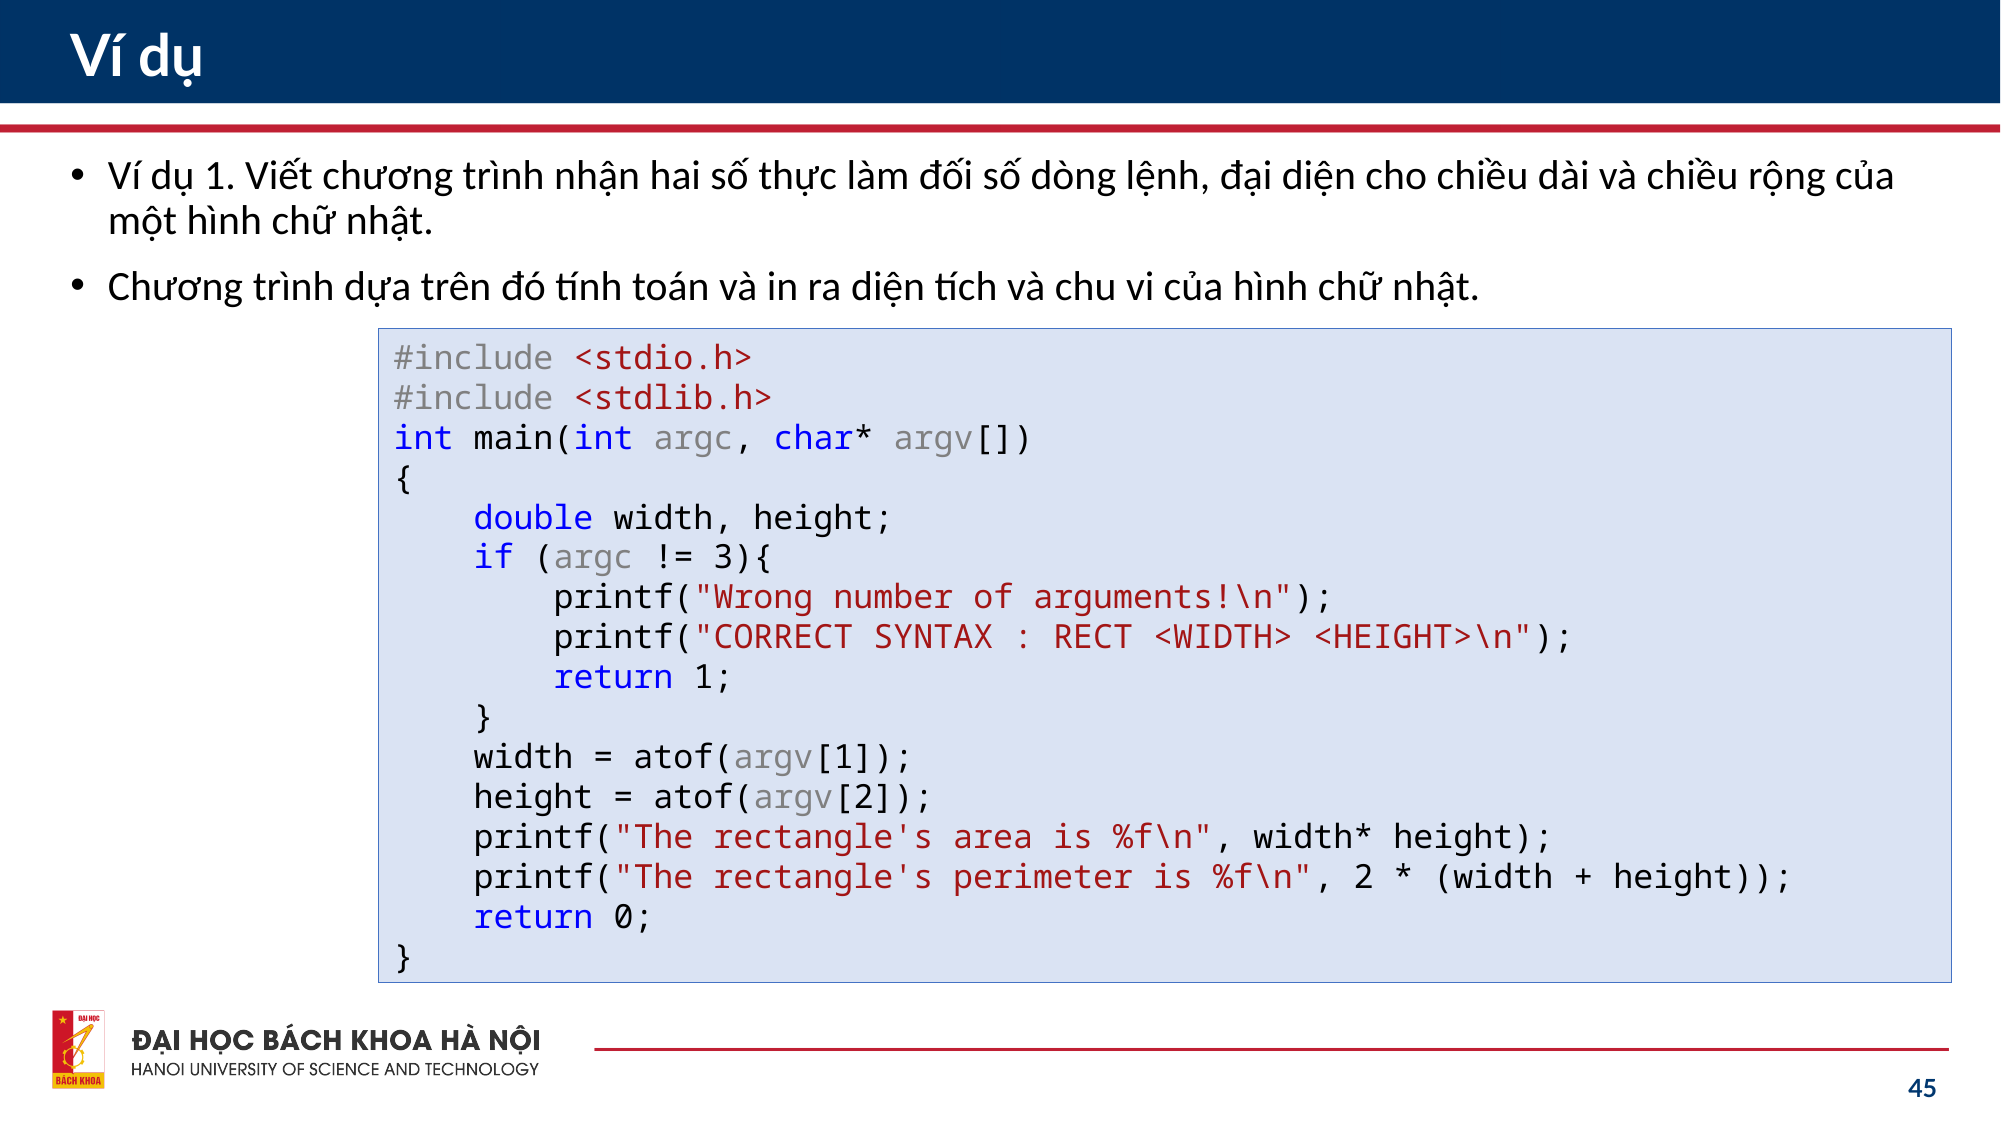

# Ví dụ
Ví dụ 1. Viết chương trình nhận hai số thực làm đối số dòng lệnh, đại diện cho chiều dài và chiều rộng của một hình chữ nhật.
Chương trình dựa trên đó tính toán và in ra diện tích và chu vi của hình chữ nhật.

#include <stdio.h>
#include <stdlib.h>
int main(int argc, char* argv[])
{
    double width, height;
    if (argc != 3){
        printf("Wrong number of arguments!\n");
        printf("CORRECT SYNTAX : RECT <WIDTH> <HEIGHT>\n");
        return 1;
    }
    width = atof(argv[1]);
    height = atof(argv[2]);
    printf("The rectangle's area is %f\n", width* height);
    printf("The rectangle's perimeter is %f\n", 2 * (width + height));
    return 0;
}
45